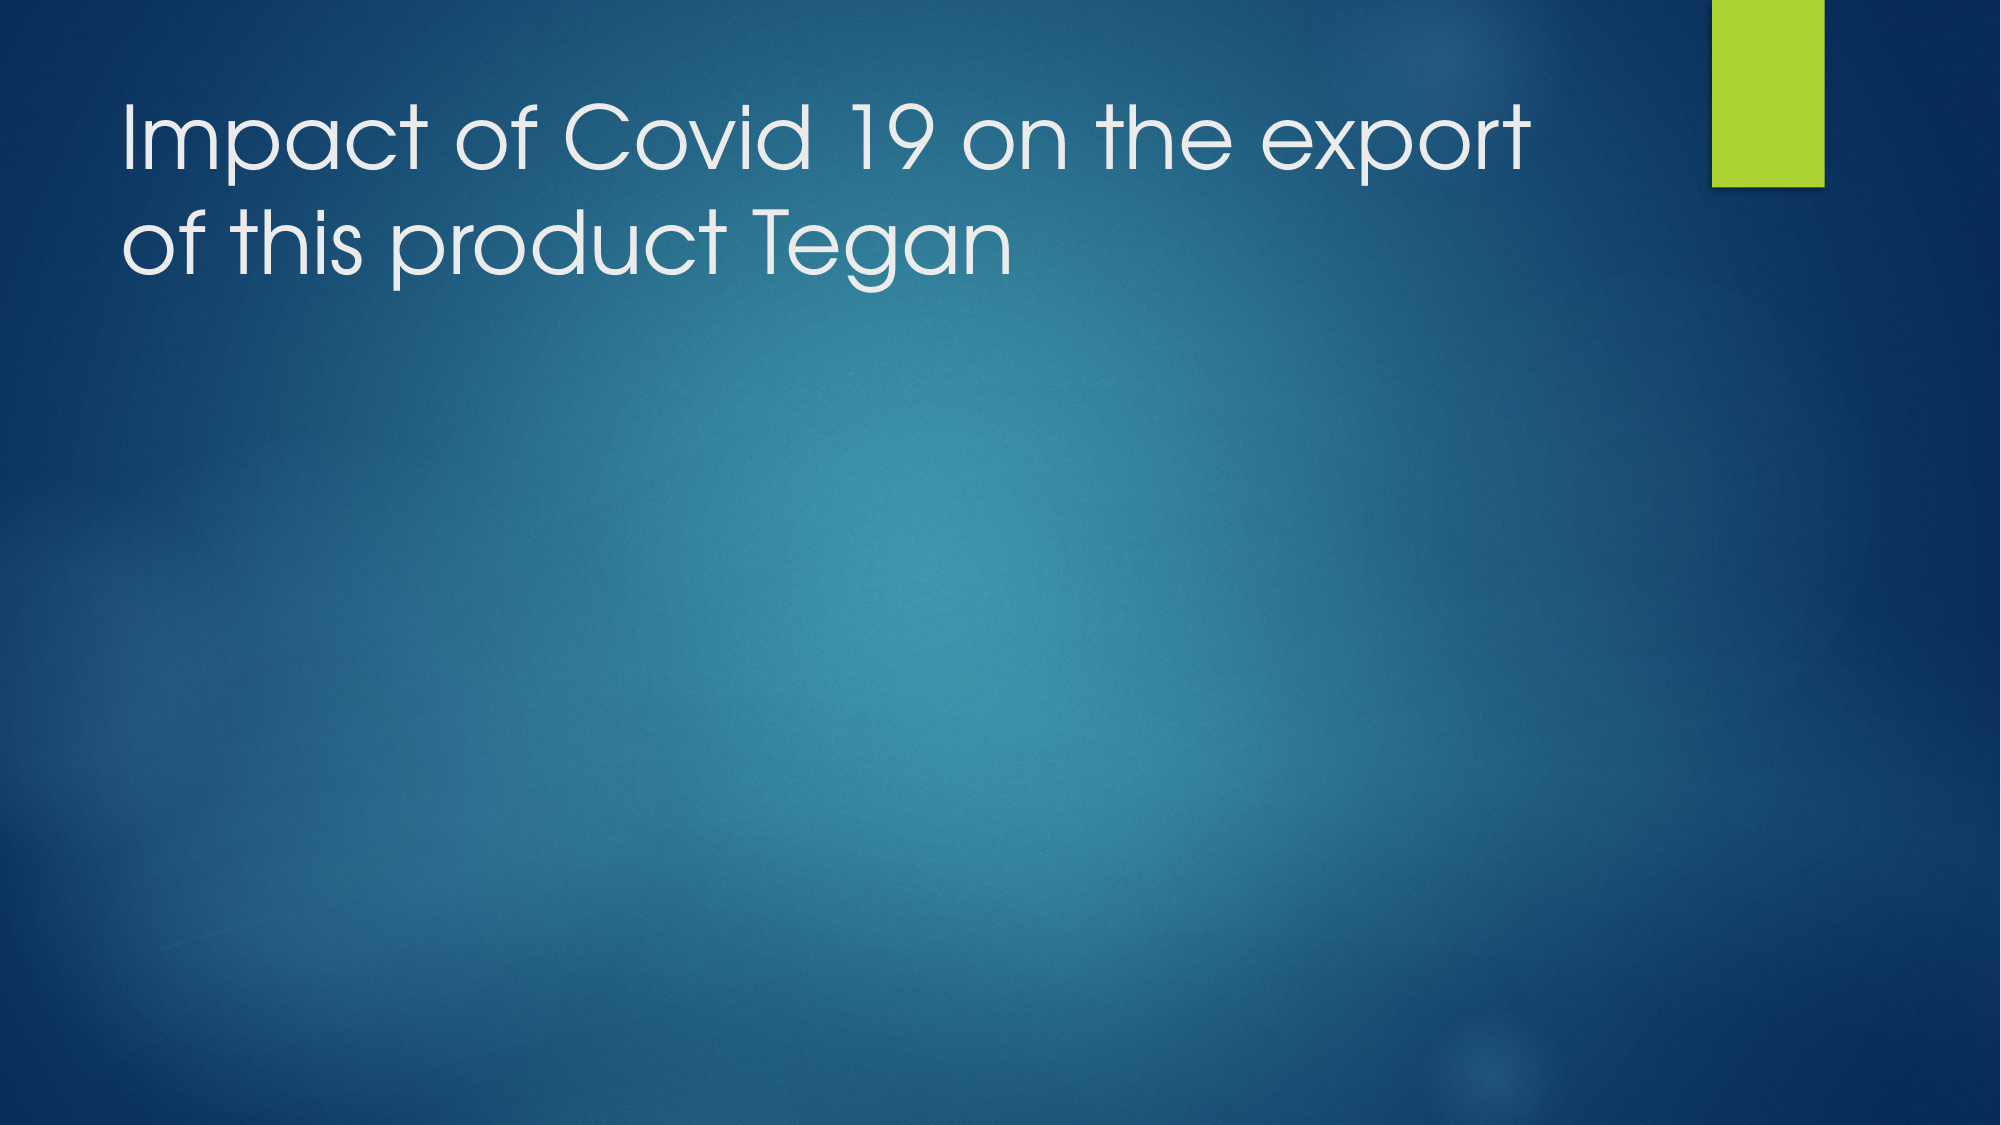

Impact of Covid 19 on the export of this product Tegan